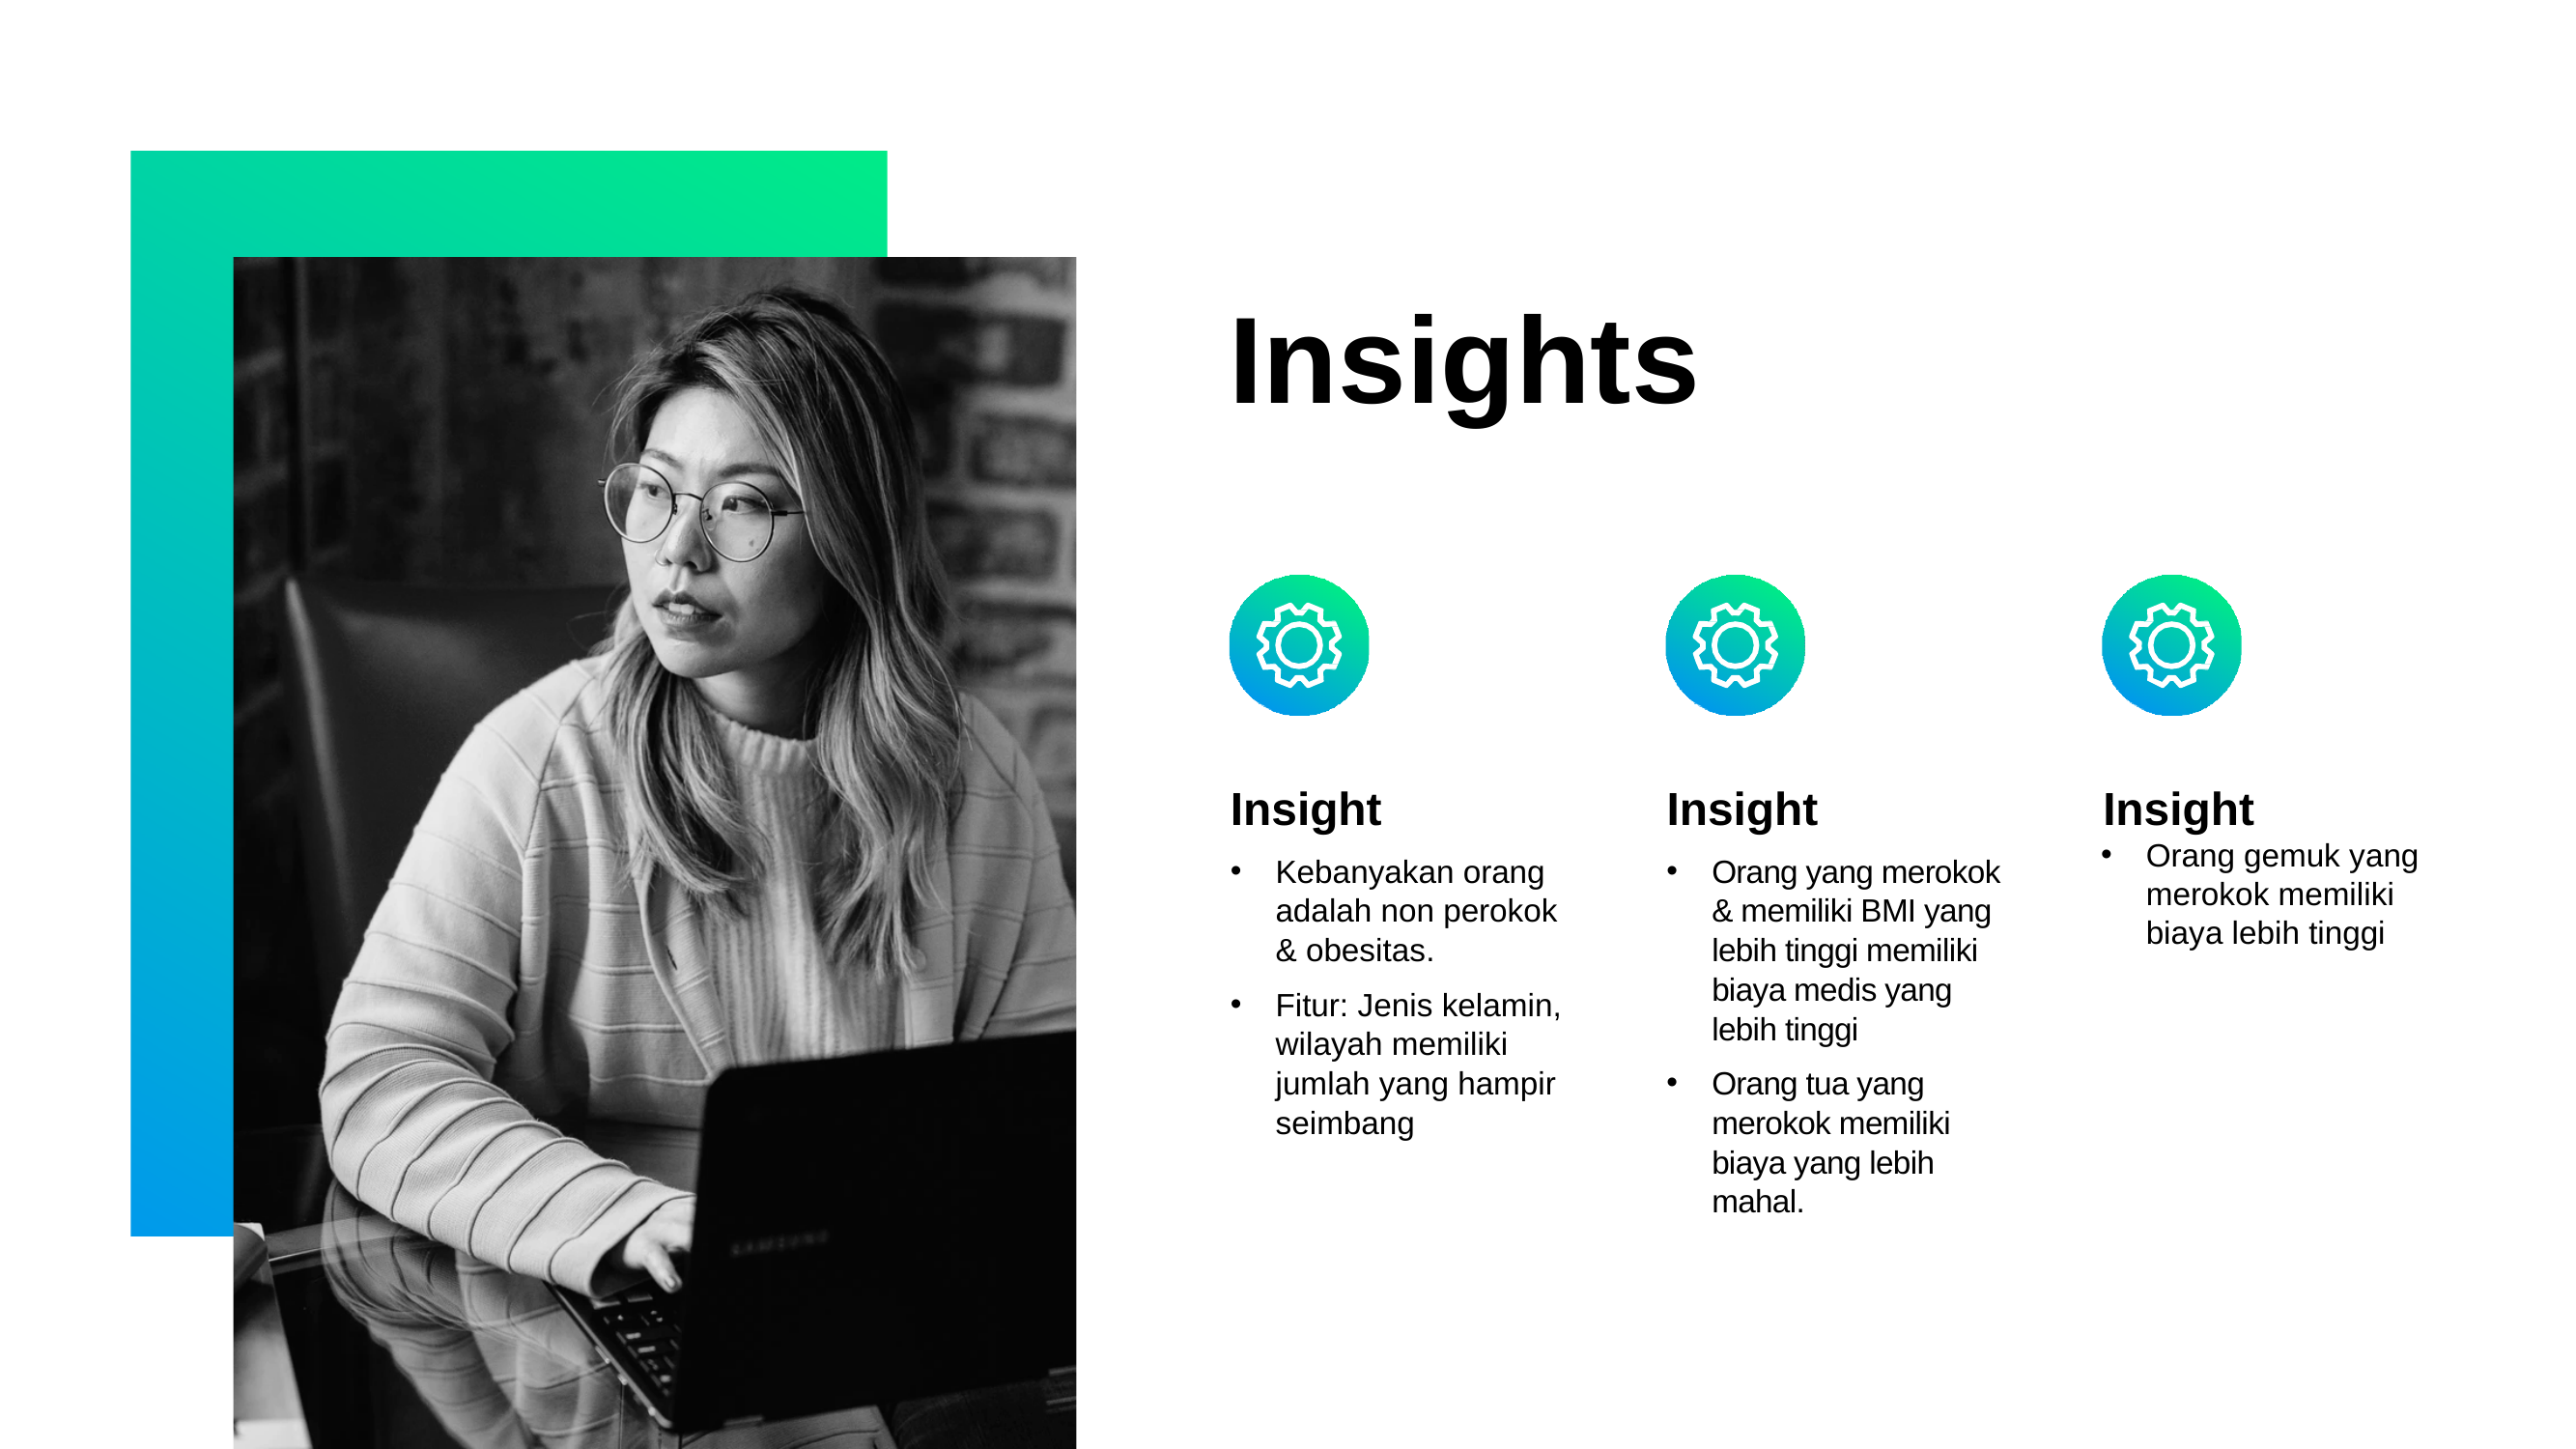

# Insights

Insight
Kebanyakan orang adalah non perokok & obesitas.
Fitur: Jenis kelamin, wilayah memiliki jumlah yang hampir seimbang
Insight
Orang yang merokok & memiliki BMI yang lebih tinggi memiliki biaya medis yang lebih tinggi
Orang tua yang merokok memiliki biaya yang lebih mahal.

Insight
Orang gemuk yang merokok memiliki biaya lebih tinggi